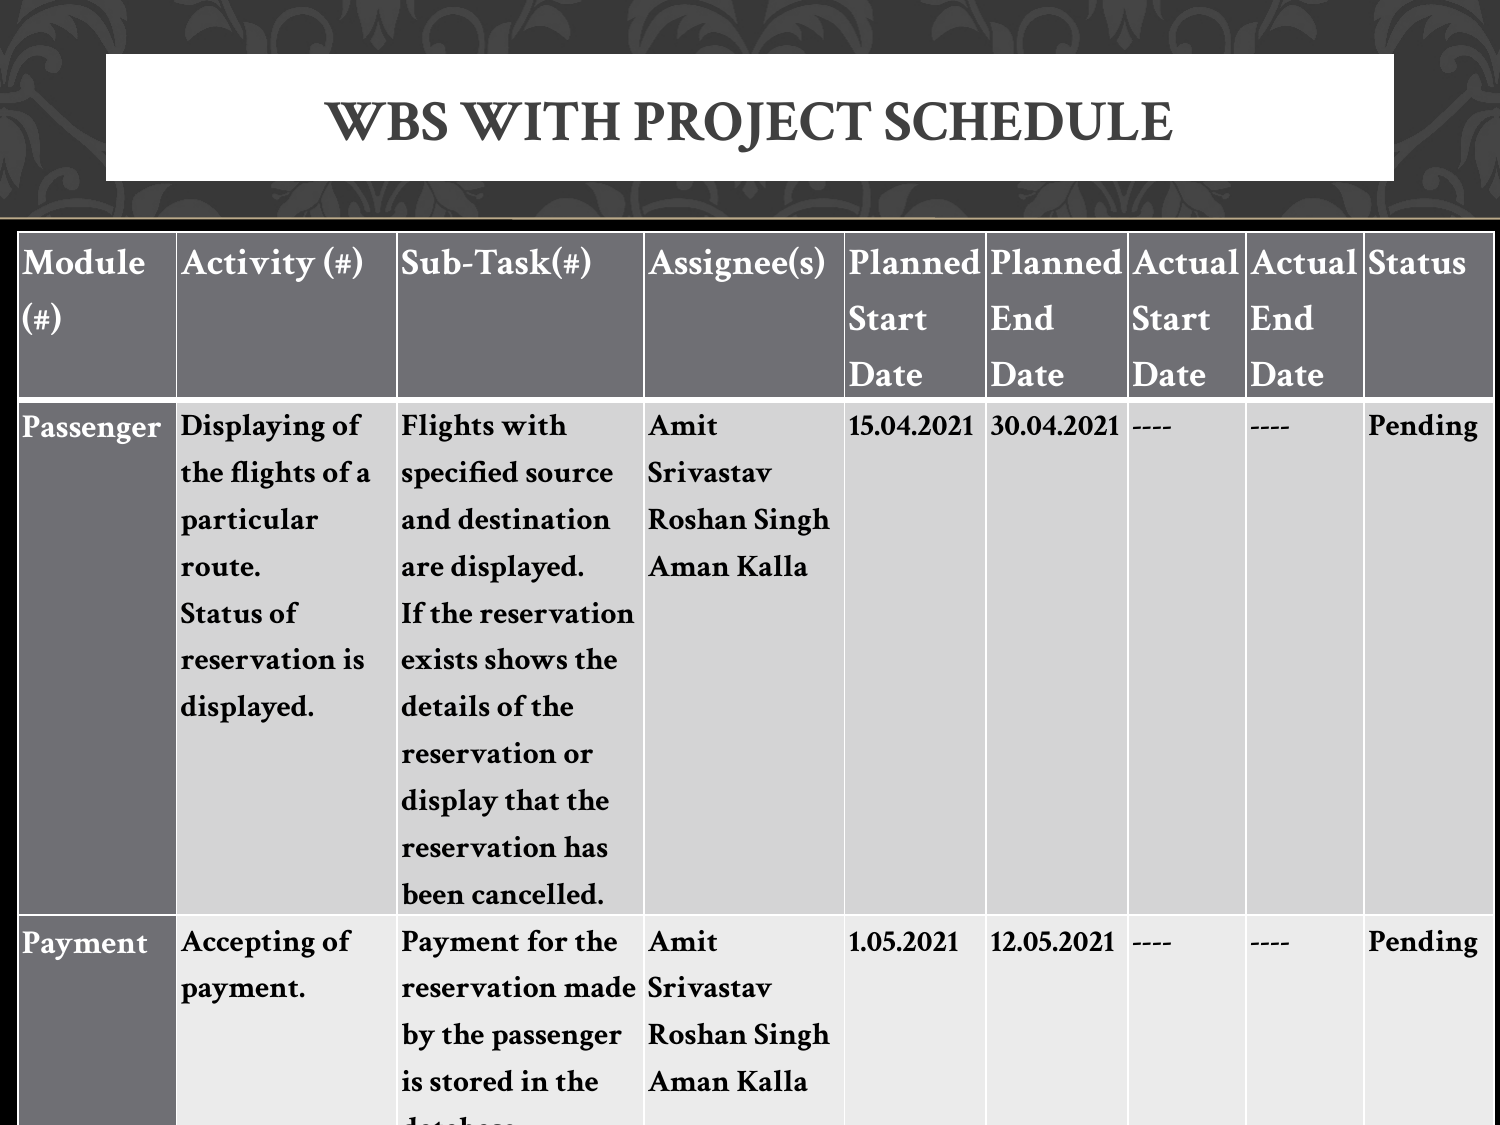

# WBS With Project Schedule
| Module (#) | Activity (#) | Sub-Task(#) | Assignee(s) | Planned Start Date | Planned End Date | Actual Start Date | Actual End Date | Status |
| --- | --- | --- | --- | --- | --- | --- | --- | --- |
| Passenger | Displaying of the flights of a particular route. Status of reservation is displayed. | Flights with specified source and destination are displayed. If the reservation exists shows the details of the reservation or display that the reservation has been cancelled. | Amit Srivastav Roshan Singh Aman Kalla | 15.04.2021 | 30.04.2021 | ---- | ---- | Pending |
| Payment | Accepting of payment. | Payment for the reservation made by the passenger is stored in the database. | Amit Srivastav Roshan Singh Aman Kalla | 1.05.2021 | 12.05.2021 | ---- | ---- | Pending |
55